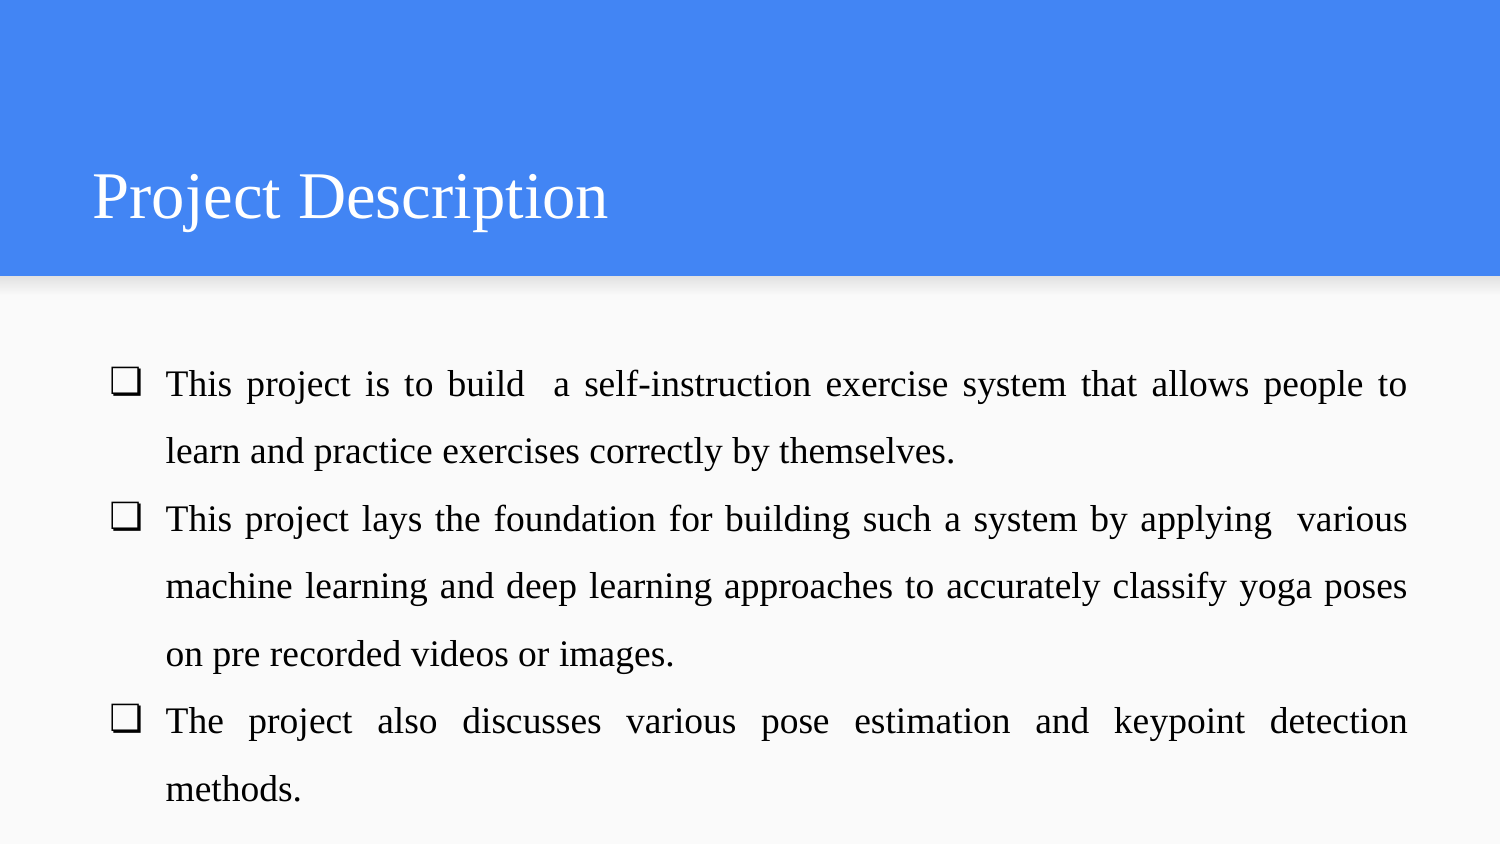

# Project Description
This project is to build  a self-instruction exercise system that allows people to learn and practice exercises correctly by themselves.
This project lays the foundation for building such a system by applying  various machine learning and deep learning approaches to accurately classify yoga poses on pre recorded videos or images.
The project also discusses various pose estimation and keypoint detection methods.